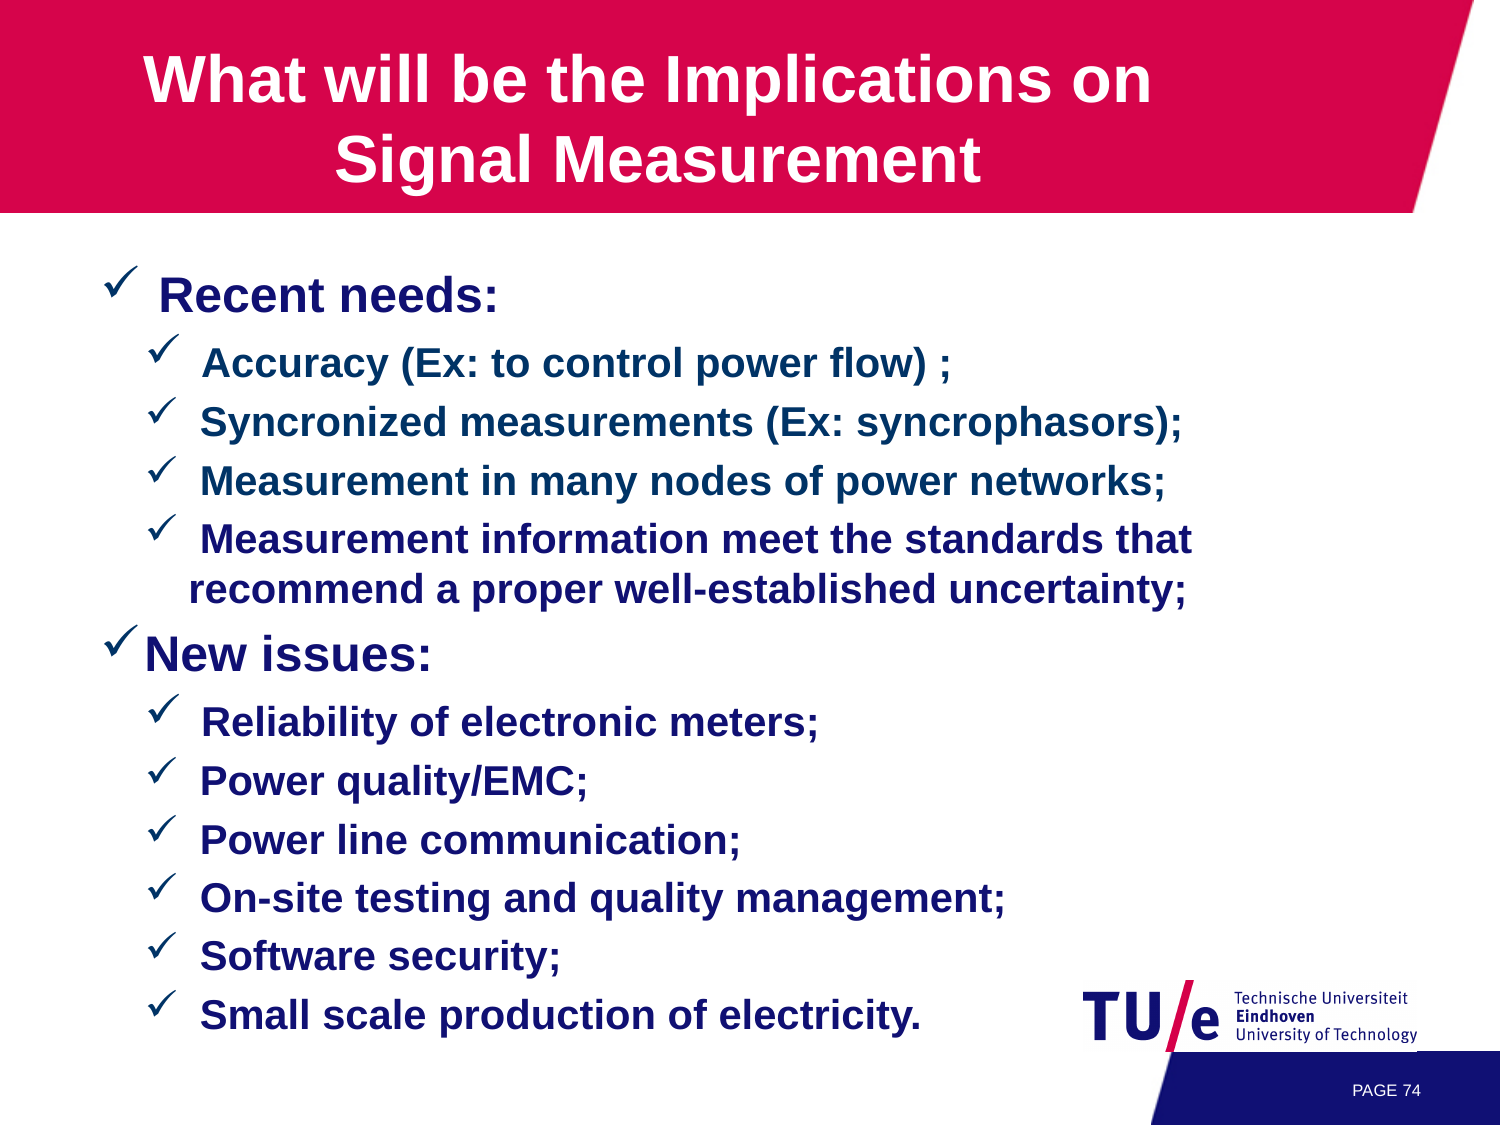

# What will be the Implications on Signal Measurement
 Recent needs:
 Accuracy (Ex: to control power flow) ;
 Syncronized measurements (Ex: syncrophasors);
 Measurement in many nodes of power networks;
 Measurement information meet the standards that recommend a proper well-established uncertainty;
New issues:
 Reliability of electronic meters;
 Power quality/EMC;
 Power line communication;
 On-site testing and quality management;
 Software security;
 Small scale production of electricity.
PAGE 74